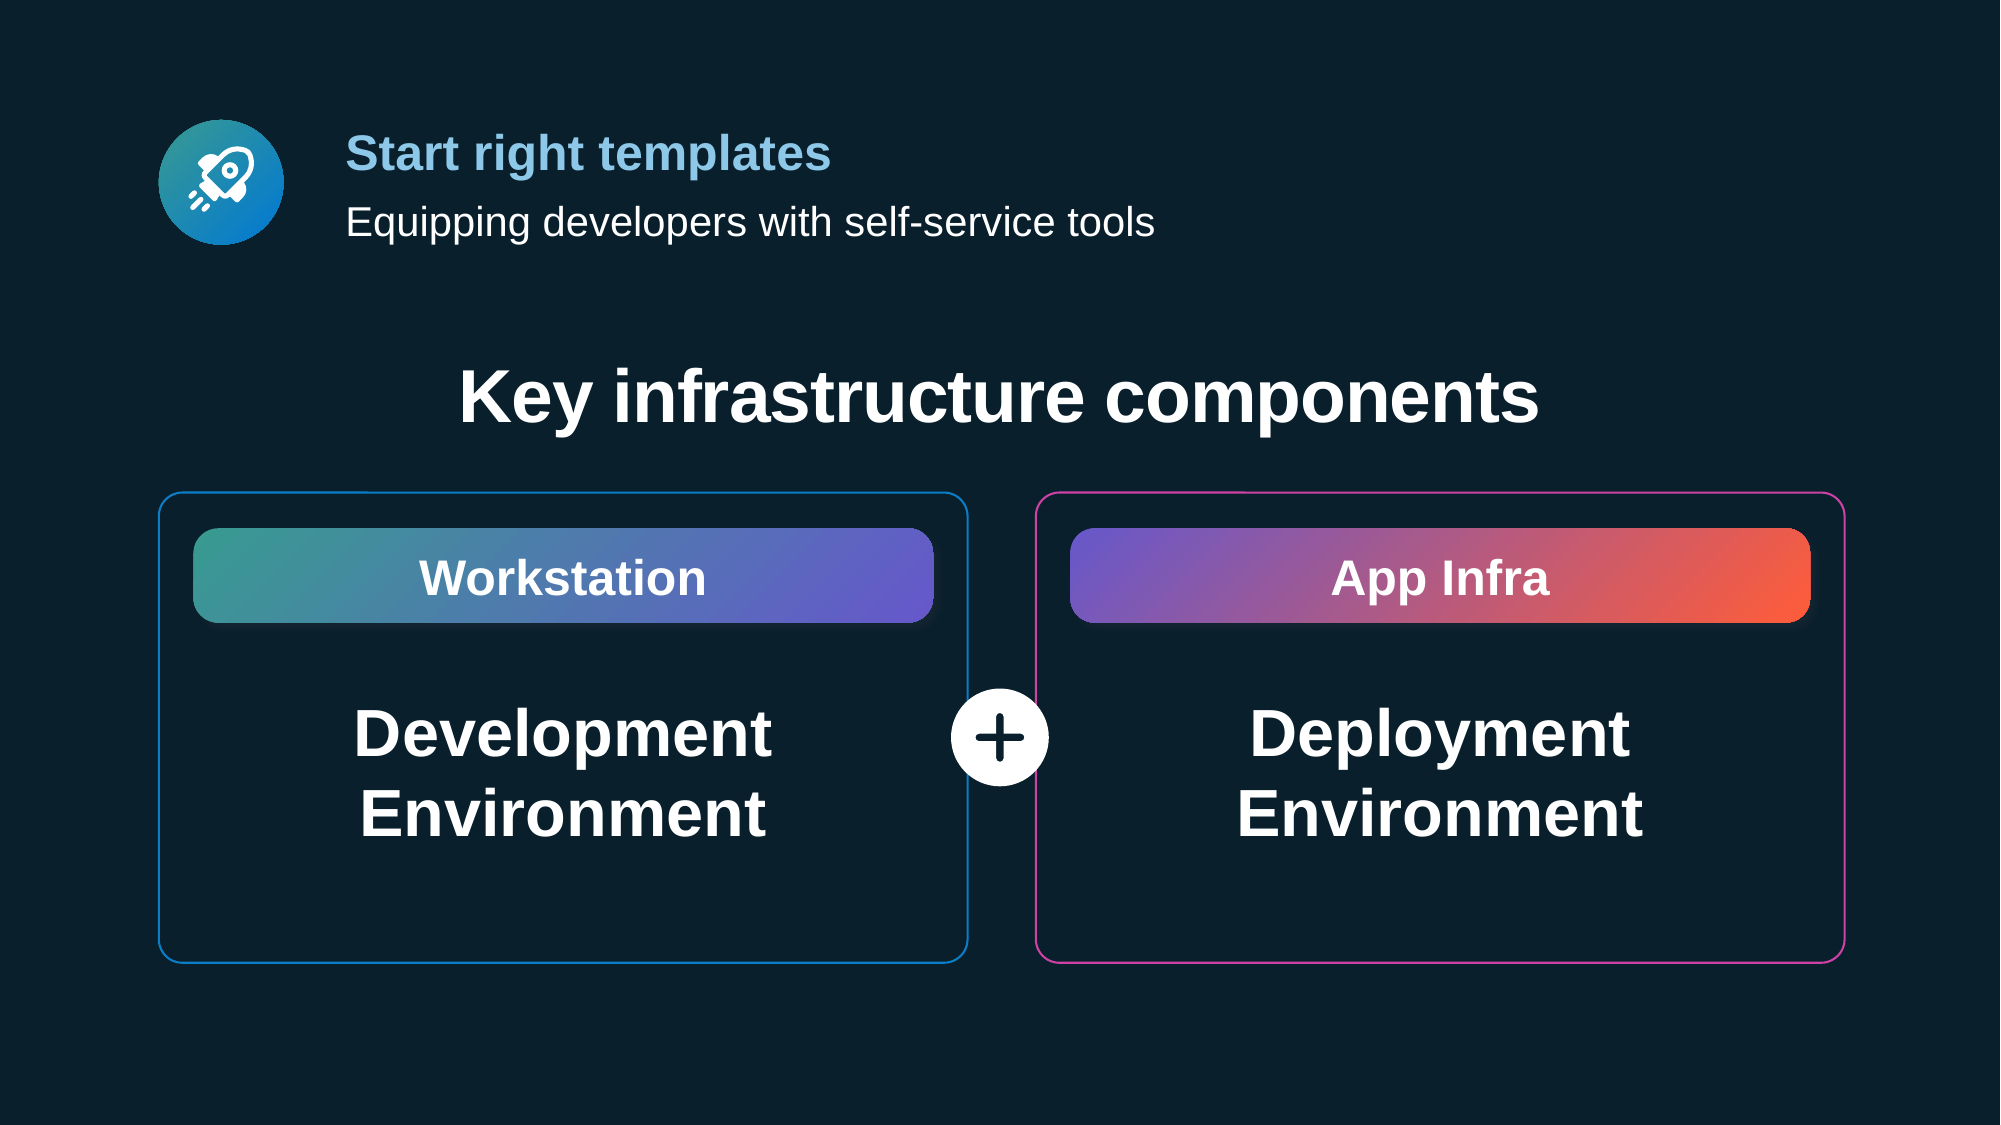

Start right templates
Equipping developers with self-service tools

# Key infrastructure components

Workstation
Development Environment

App Infra
Deployment Environment